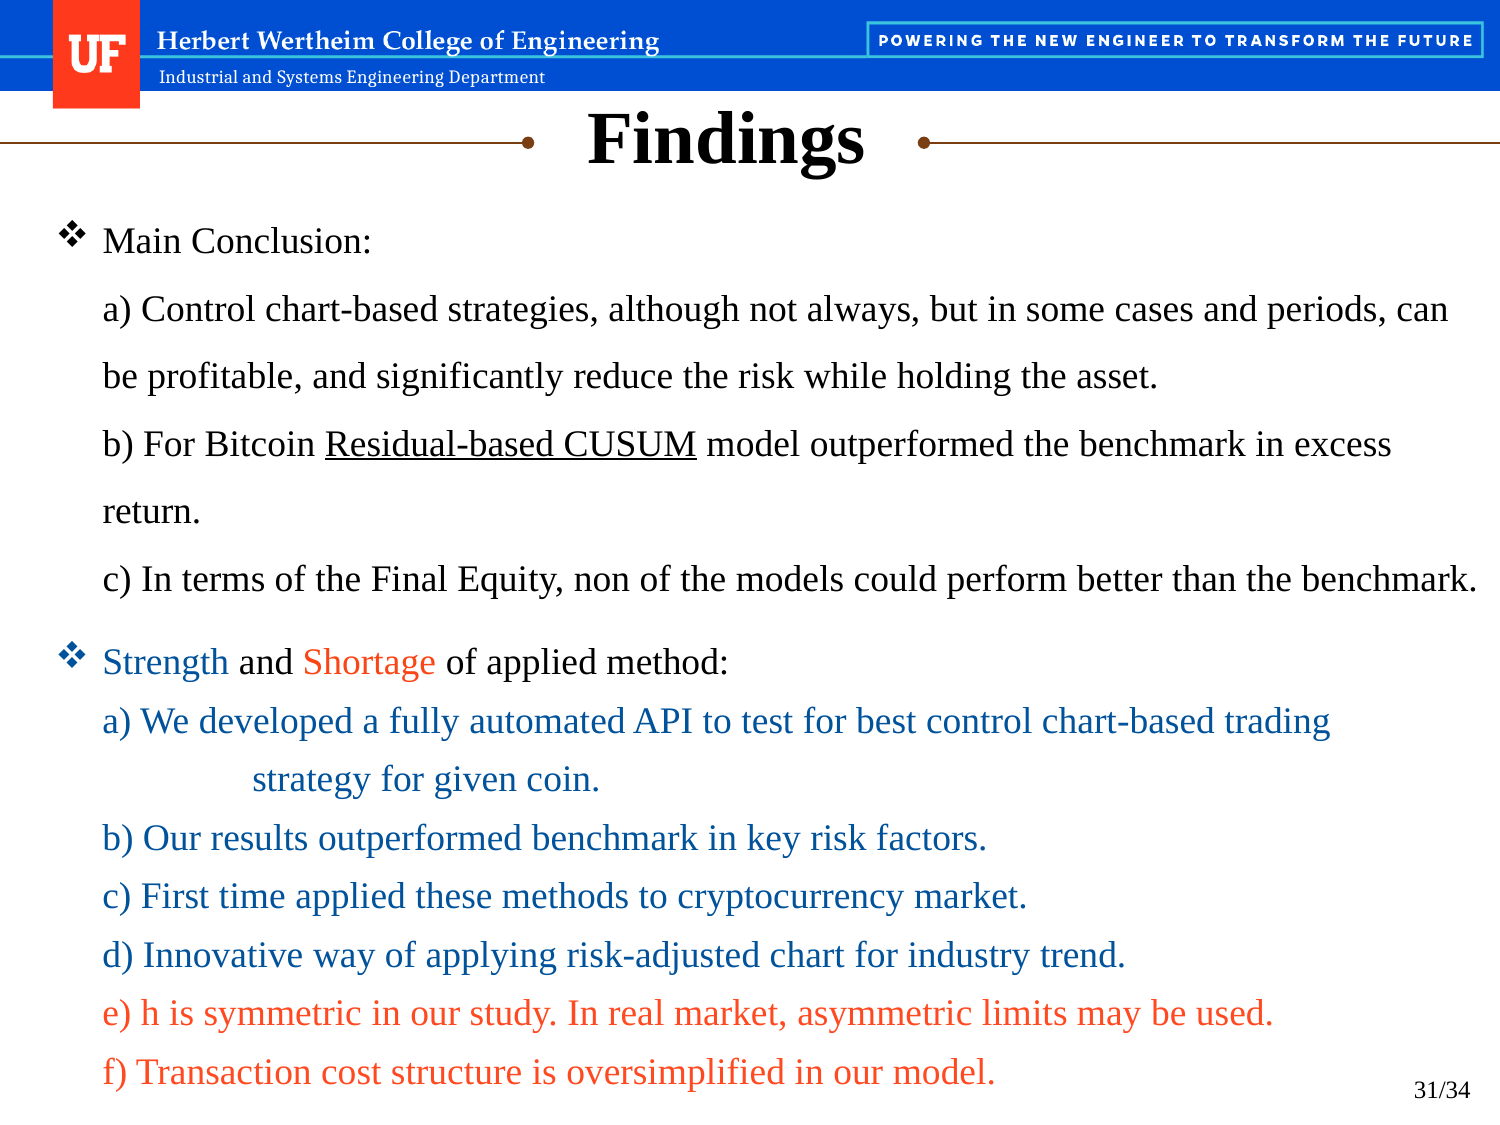

Findings
# Main Conclusion: a) Control chart-based strategies, although not always, but in some cases and periods, can be profitable, and significantly reduce the risk while holding the asset. b) For Bitcoin Residual-based CUSUM model outperformed the benchmark in excess return. c) In terms of the Final Equity, non of the models could perform better than the benchmark.
Strength and Shortage of applied method:
a) We developed a fully automated API to test for best control chart-based trading 	strategy for given coin.
b) Our results outperformed benchmark in key risk factors.
c) First time applied these methods to cryptocurrency market.
d) Innovative way of applying risk-adjusted chart for industry trend.
e) h is symmetric in our study. In real market, asymmetric limits may be used.
f) Transaction cost structure is oversimplified in our model.
31/34